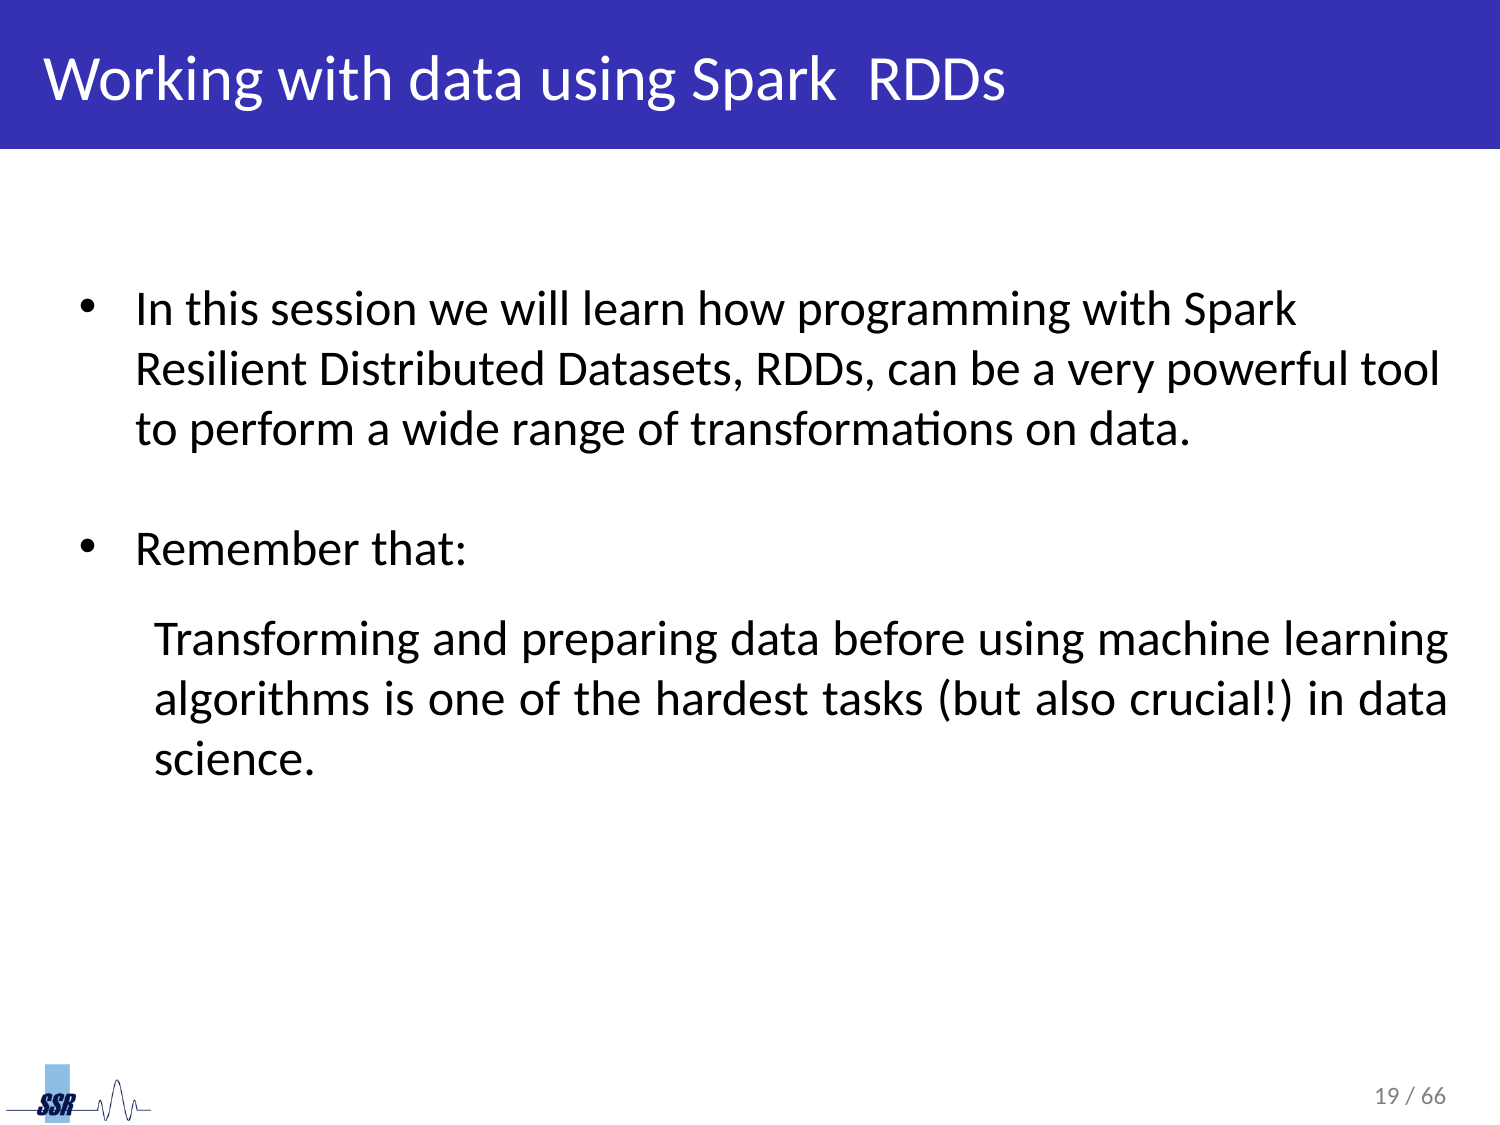

# Working with data using Spark  RDDs

In this session we will learn how programming with Spark Resilient Distributed Datasets, RDDs, can be a very powerful tool to perform a wide range of transformations on data.

Remember that:

Transforming and preparing data before using machine learning algorithms is one of the hardest tasks (but also crucial!) in data science.